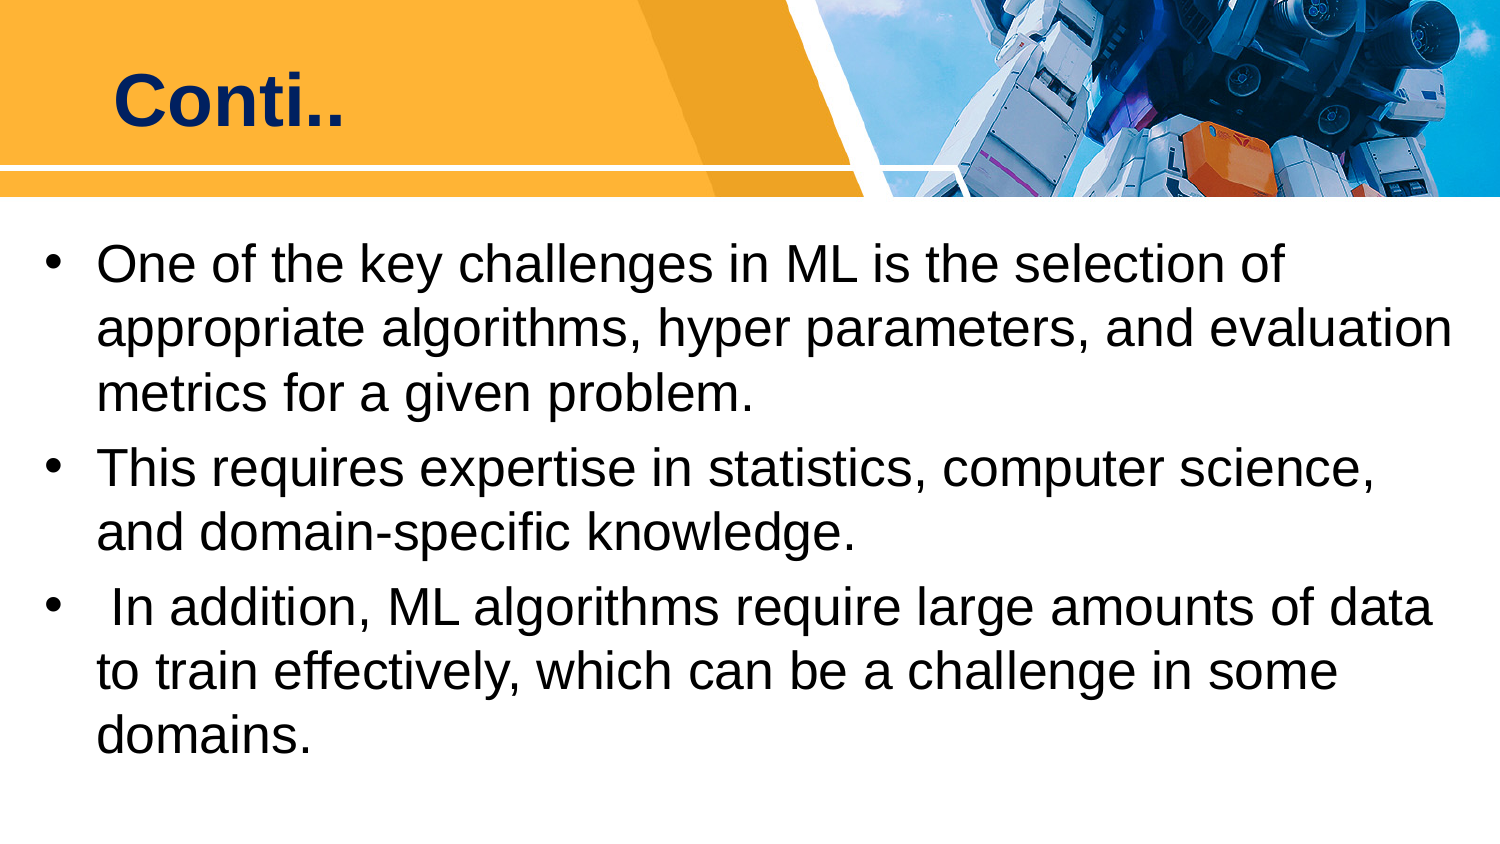

# Conti..
One of the key challenges in ML is the selection of appropriate algorithms, hyper parameters, and evaluation metrics for a given problem.
This requires expertise in statistics, computer science, and domain-specific knowledge.
 In addition, ML algorithms require large amounts of data to train effectively, which can be a challenge in some domains.